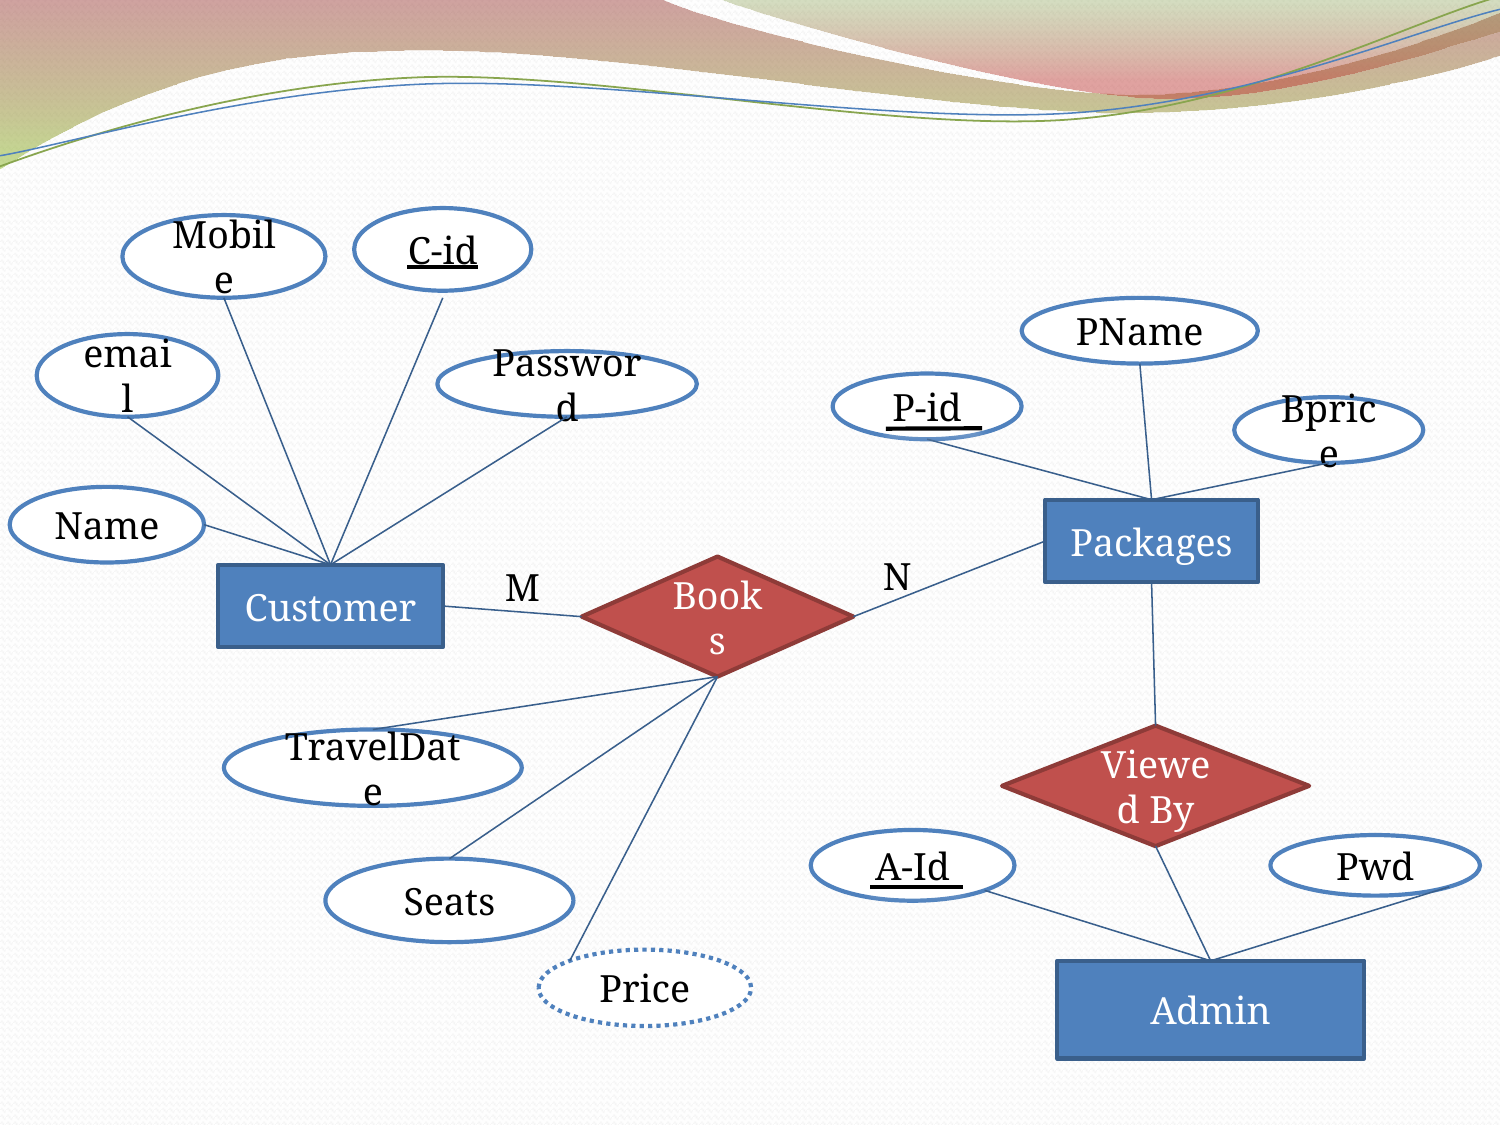

C-id
Mobile
PName
email
Password
P-id
Bprice
Name
Packages
N
M
Books
Customer
Viewed By
TravelDate
A-Id
Pwd
Seats
Price
Admin